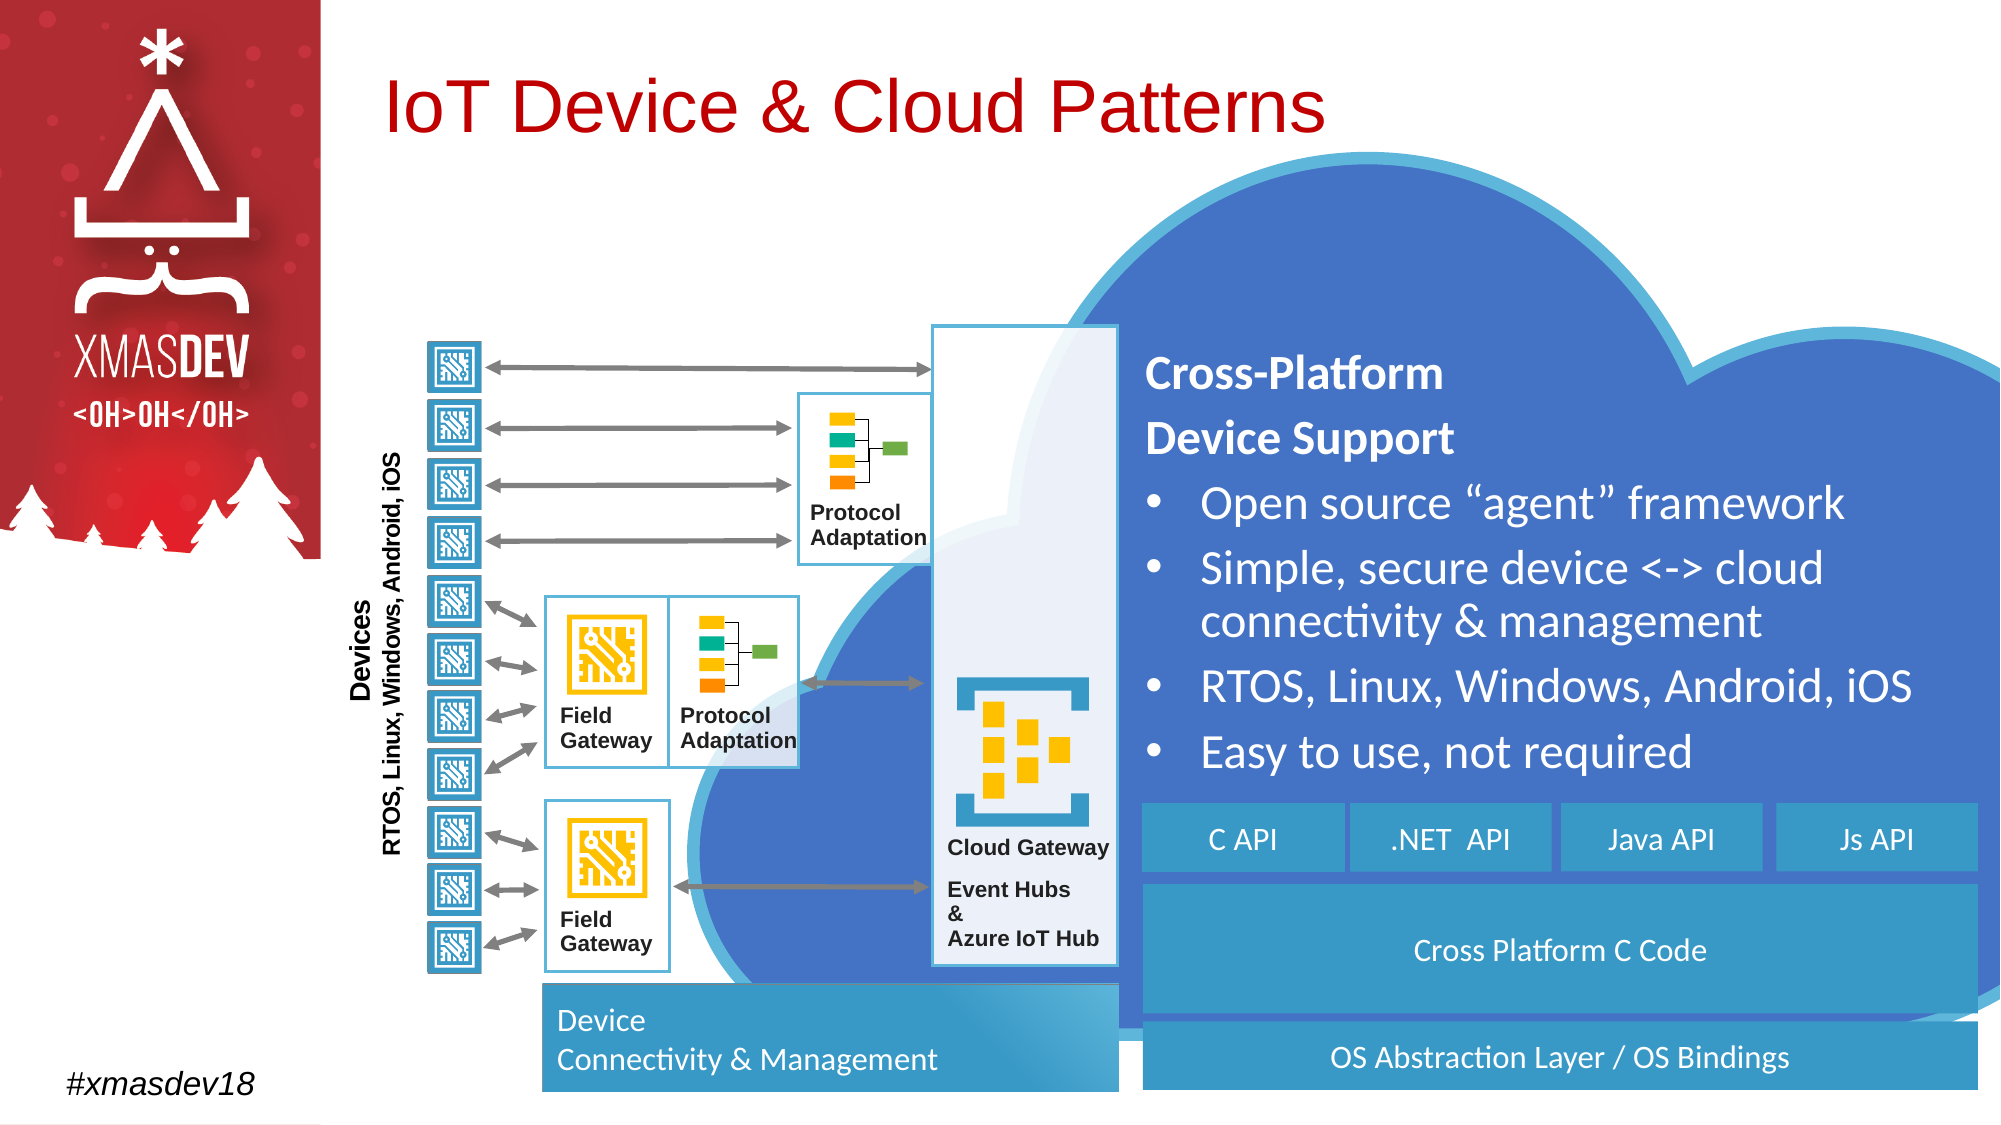

# IoT Device & Cloud Patterns

Cross-Platform
Device Support
Open source “agent” framework
Simple, secure device <-> cloud
connectivity & management
RTOS, Linux, Windows, Android, iOS
Easy to use, not required

Cloud Gateway

Event Hubs
&
Azure IoT Hub

Devices
RTOS, Linux, Windows, Android, iOS

Protocol Adaptation

Field Gateway

Protocol Adaptation

Field Gateway

Java API
Js API
.NET  API
C API
Cross Platform C Code
Device
Connectivity & Management
OS Abstraction Layer / OS Bindings